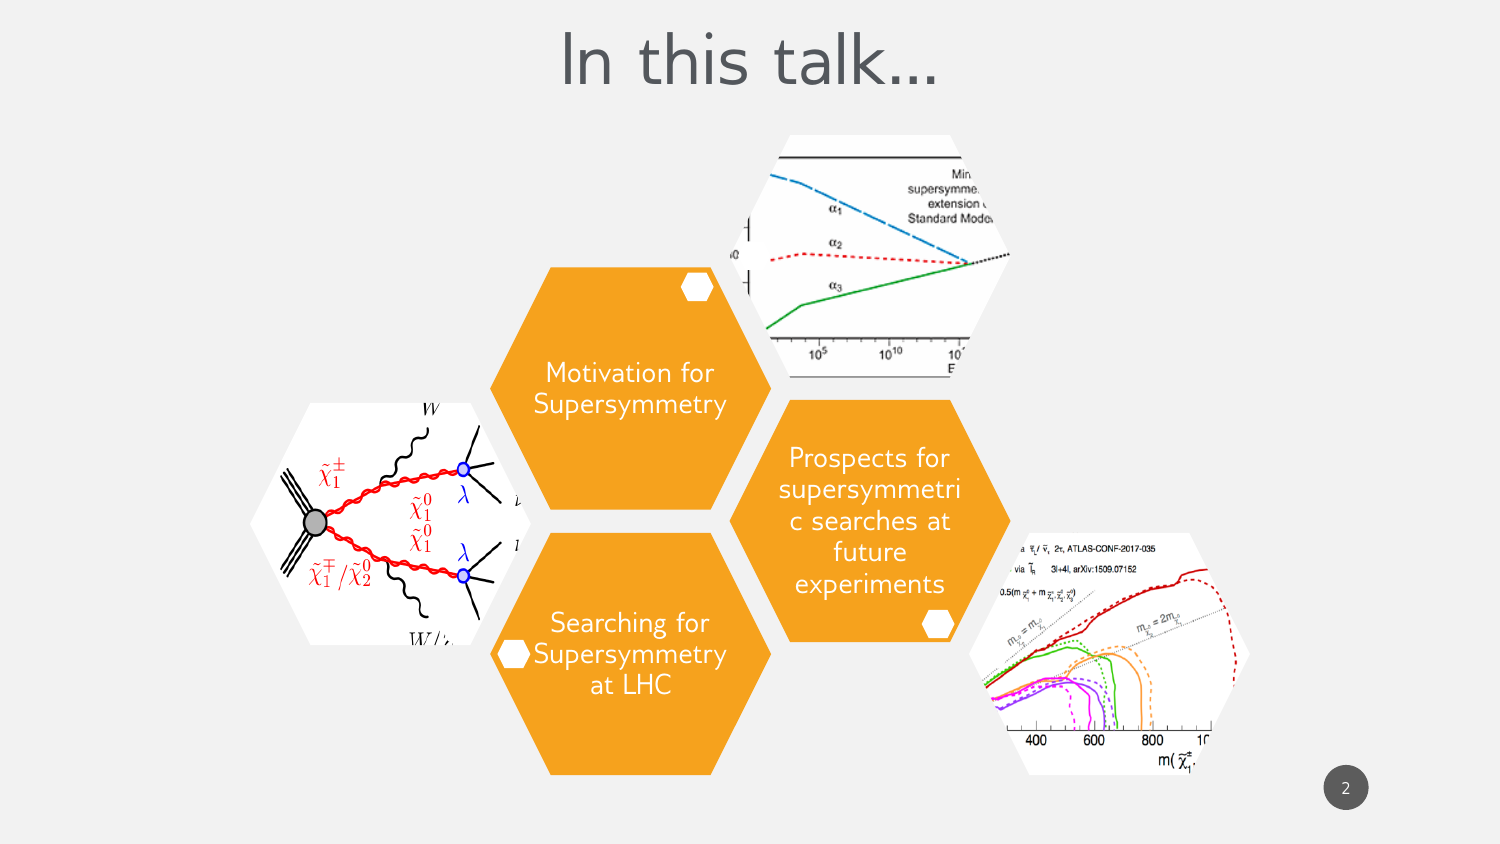

In this talk…
Searching for Supersymmetry at LHC
Prospects for supersymmetric searches at future experiments
Motivation for Supersymmetry
2